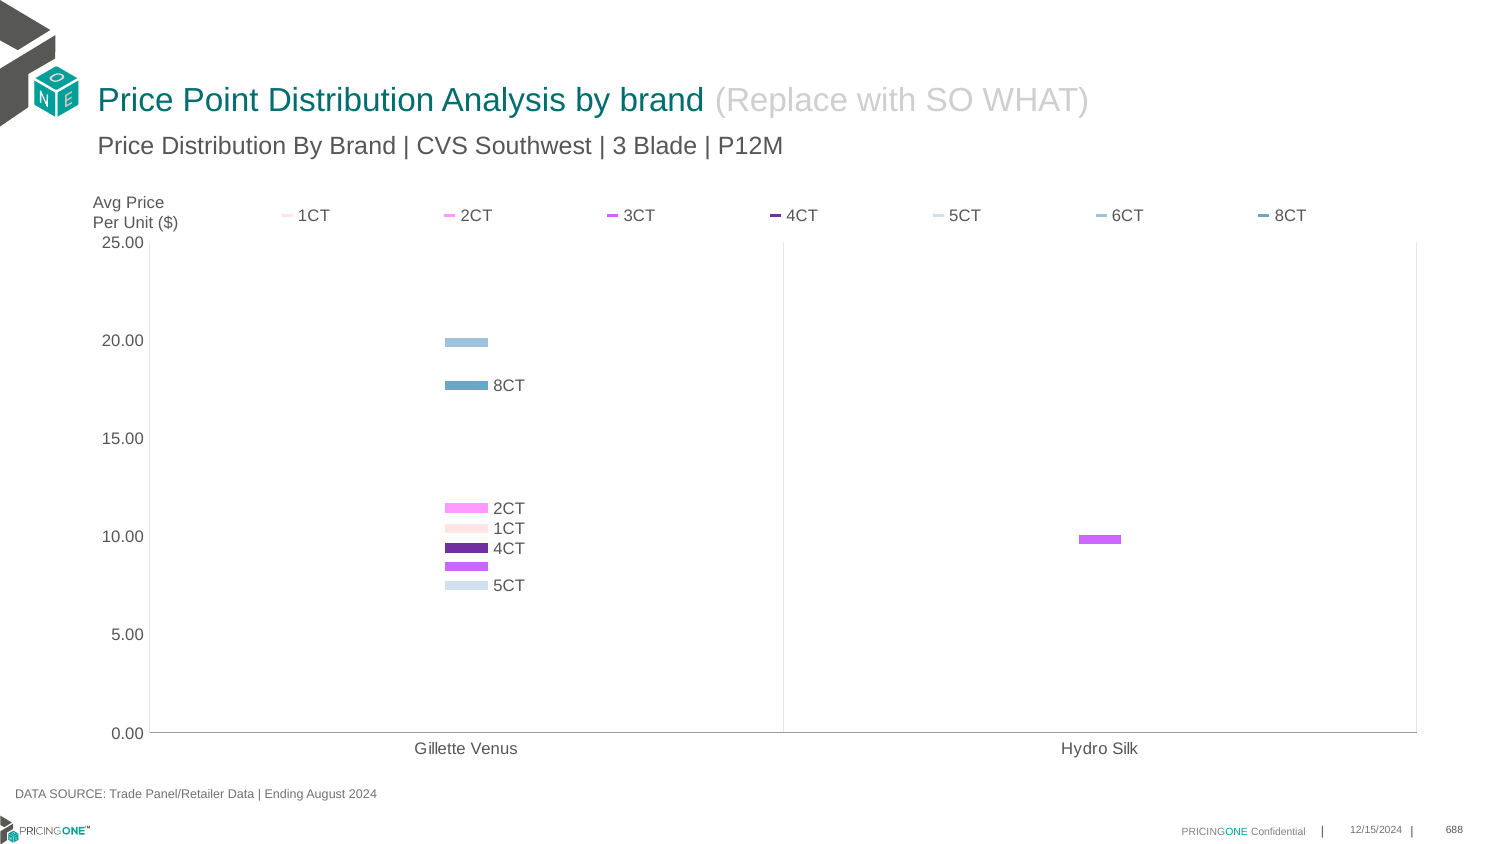

# Price Point Distribution Analysis by brand (Replace with SO WHAT)
Price Distribution By Brand | CVS Southwest | 3 Blade | P12M

### Chart

| Category | 1CT | 2CT | 3CT | 4CT | 5CT | 6CT | 8CT |
|---|---|---|---|---|---|---|---|
| Gillette Venus | 10.388089451983726 | 11.440476999388462 | 8.468629215862762 | 9.404218162278346 | 7.50721300859805 | 19.863461926883456 | 17.70390920554855 |
| Hydro Silk | None | None | 9.855762979474319 | None | None | None | None |
Avg Price
Per Unit ($)
DATA SOURCE: Trade Panel/Retailer Data | Ending August 2024
12/15/2024
688